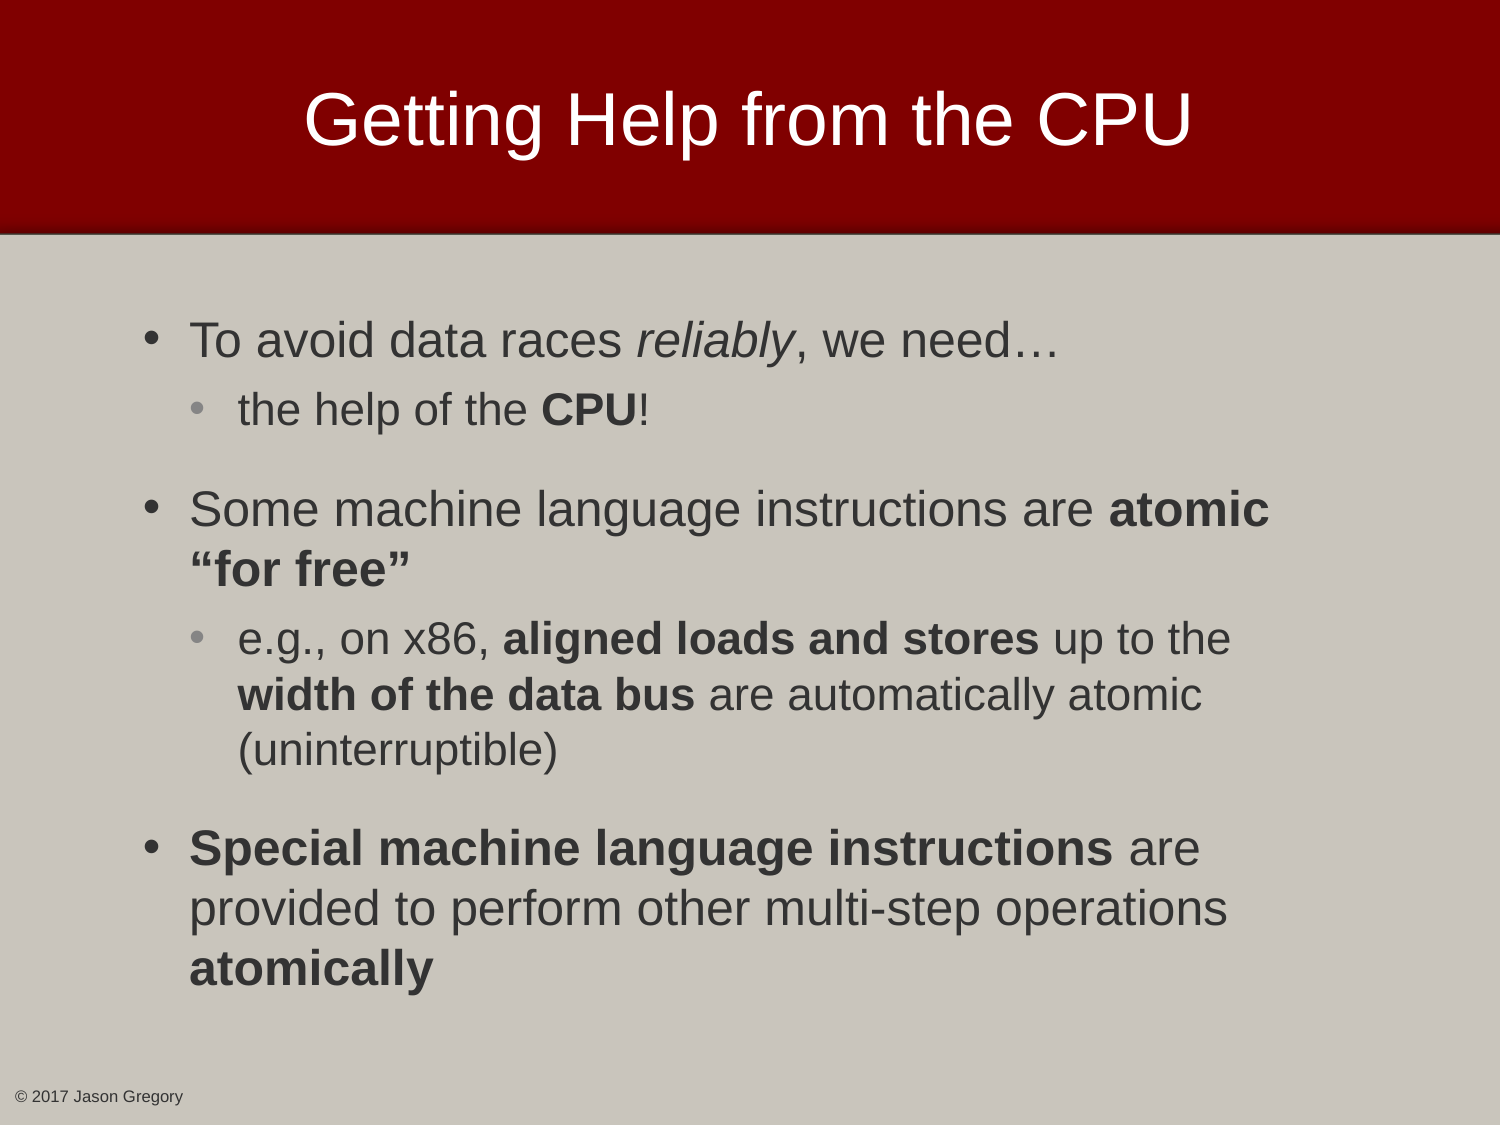

# Getting Help from the CPU
To avoid data races reliably, we need…
the help of the CPU!
Some machine language instructions are atomic “for free”
e.g., on x86, aligned loads and stores up to the width of the data bus are automatically atomic (uninterruptible)
Special machine language instructions are provided to perform other multi-step operations atomically
© 2017 Jason Gregory